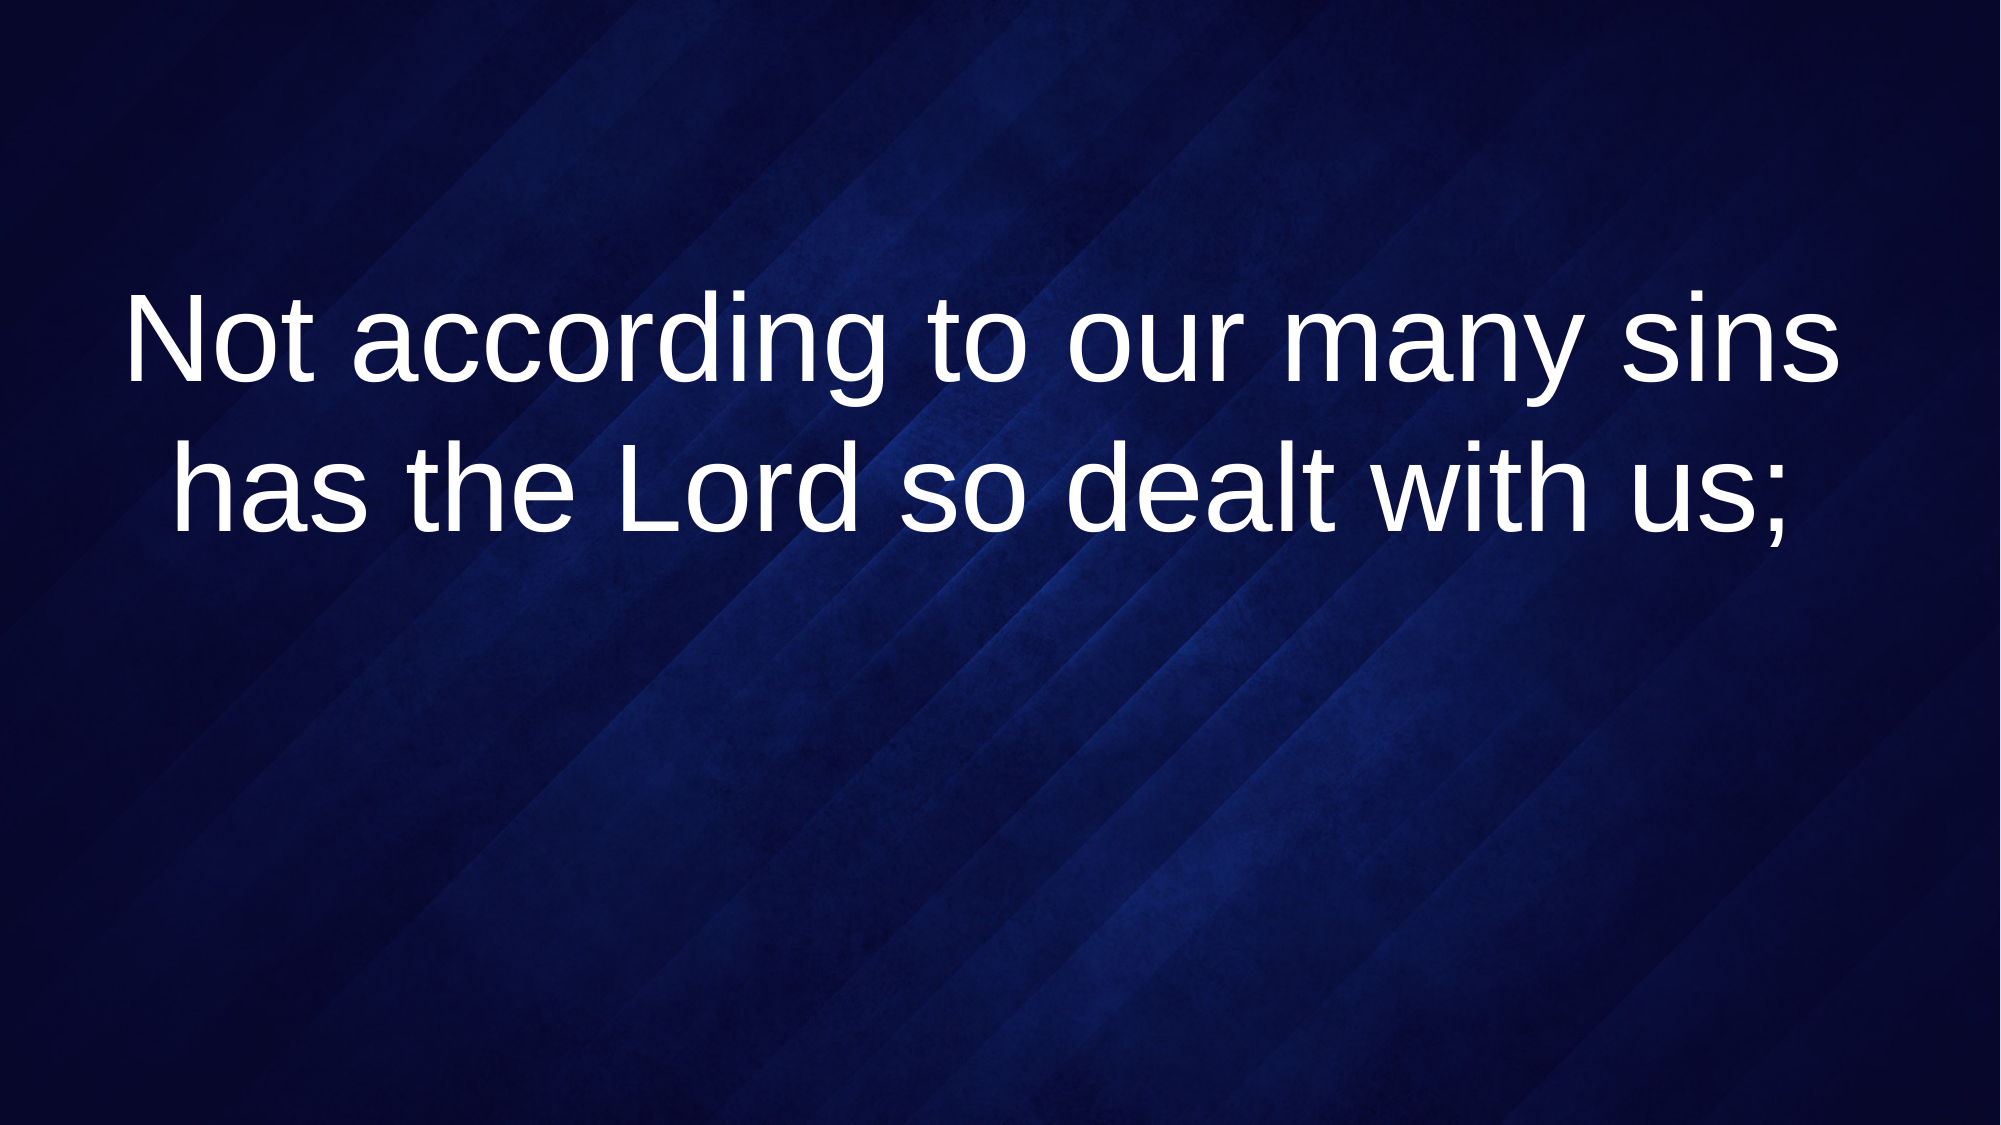

# Not according to our many sins has the Lord so dealt with us;